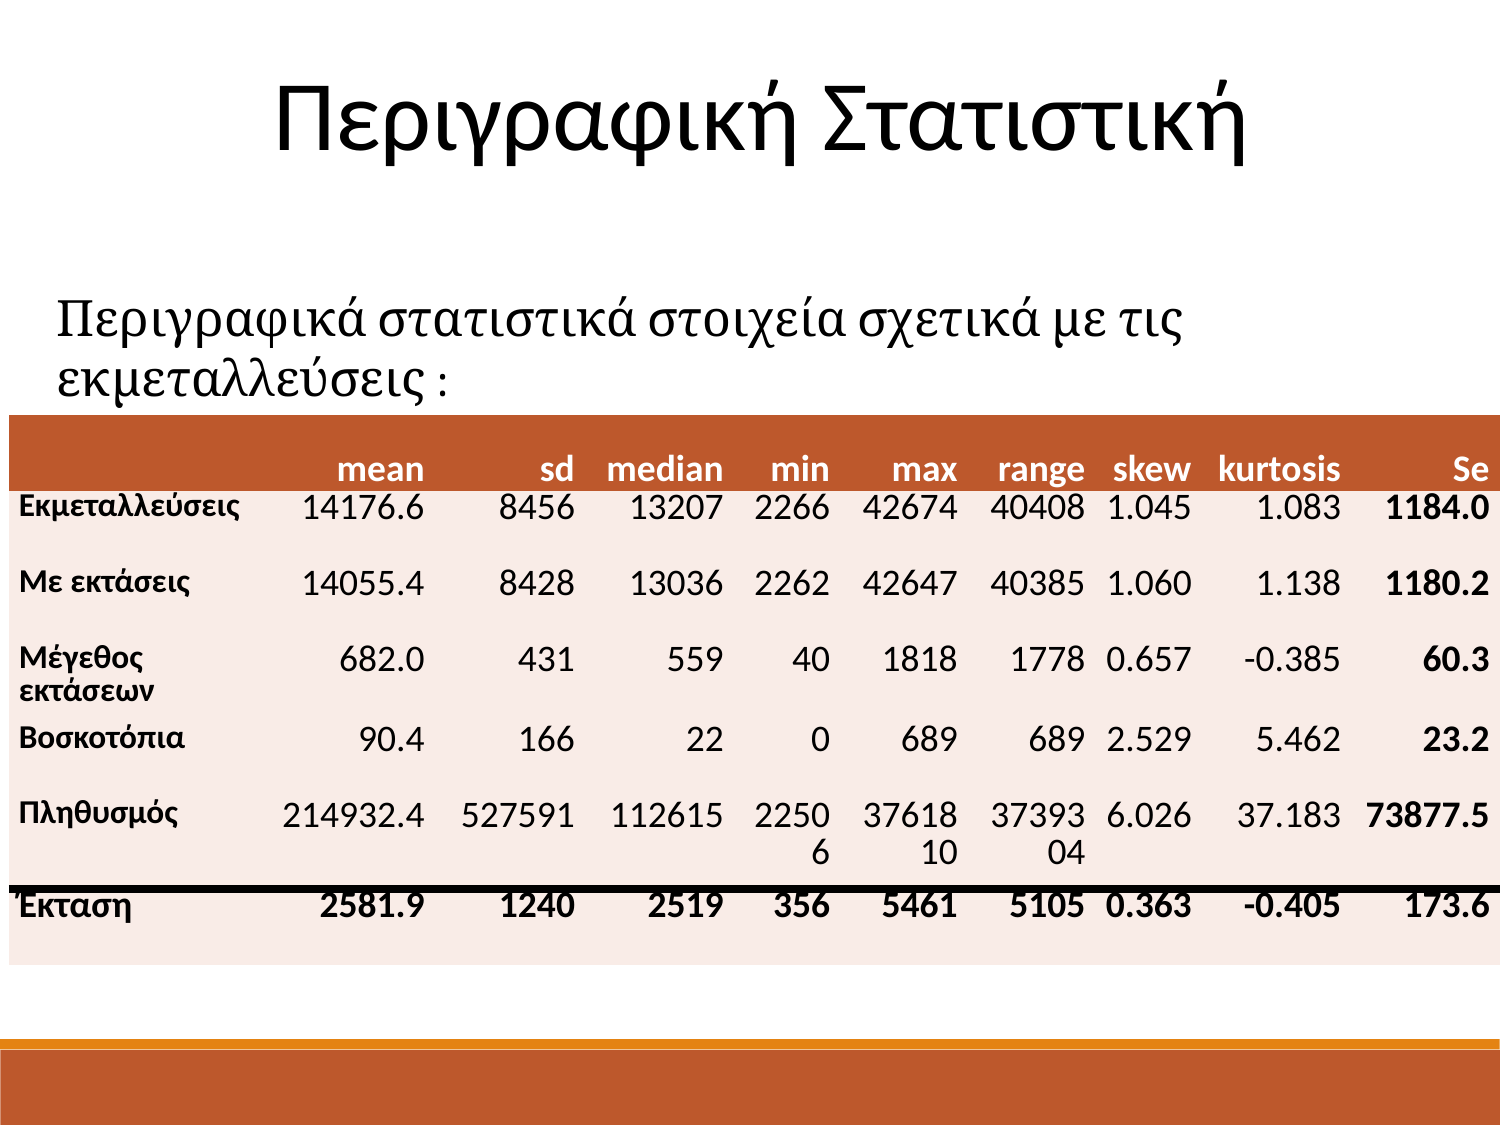

Περιγραφική Στατιστική
Περιγραφικά στατιστικά στοιχεία σχετικά με τις εκμεταλλεύσεις :
|  | mean | sd | median | min | max | range | skew | kurtosis | Se |
| --- | --- | --- | --- | --- | --- | --- | --- | --- | --- |
| Εκμεταλλεύσεις | 14176.6 | 8456 | 13207 | 2266 | 42674 | 40408 | 1.045 | 1.083 | 1184.0 |
| Με εκτάσεις | 14055.4 | 8428 | 13036 | 2262 | 42647 | 40385 | 1.060 | 1.138 | 1180.2 |
| Μέγεθος εκτάσεων | 682.0 | 431 | 559 | 40 | 1818 | 1778 | 0.657 | -0.385 | 60.3 |
| Βοσκοτόπια | 90.4 | 166 | 22 | 0 | 689 | 689 | 2.529 | 5.462 | 23.2 |
| Πληθυσμός | 214932.4 | 527591 | 112615 | 22506 | 3761810 | 3739304 | 6.026 | 37.183 | 73877.5 |
| Έκταση | 2581.9 | 1240 | 2519 | 356 | 5461 | 5105 | 0.363 | -0.405 | 173.6 |